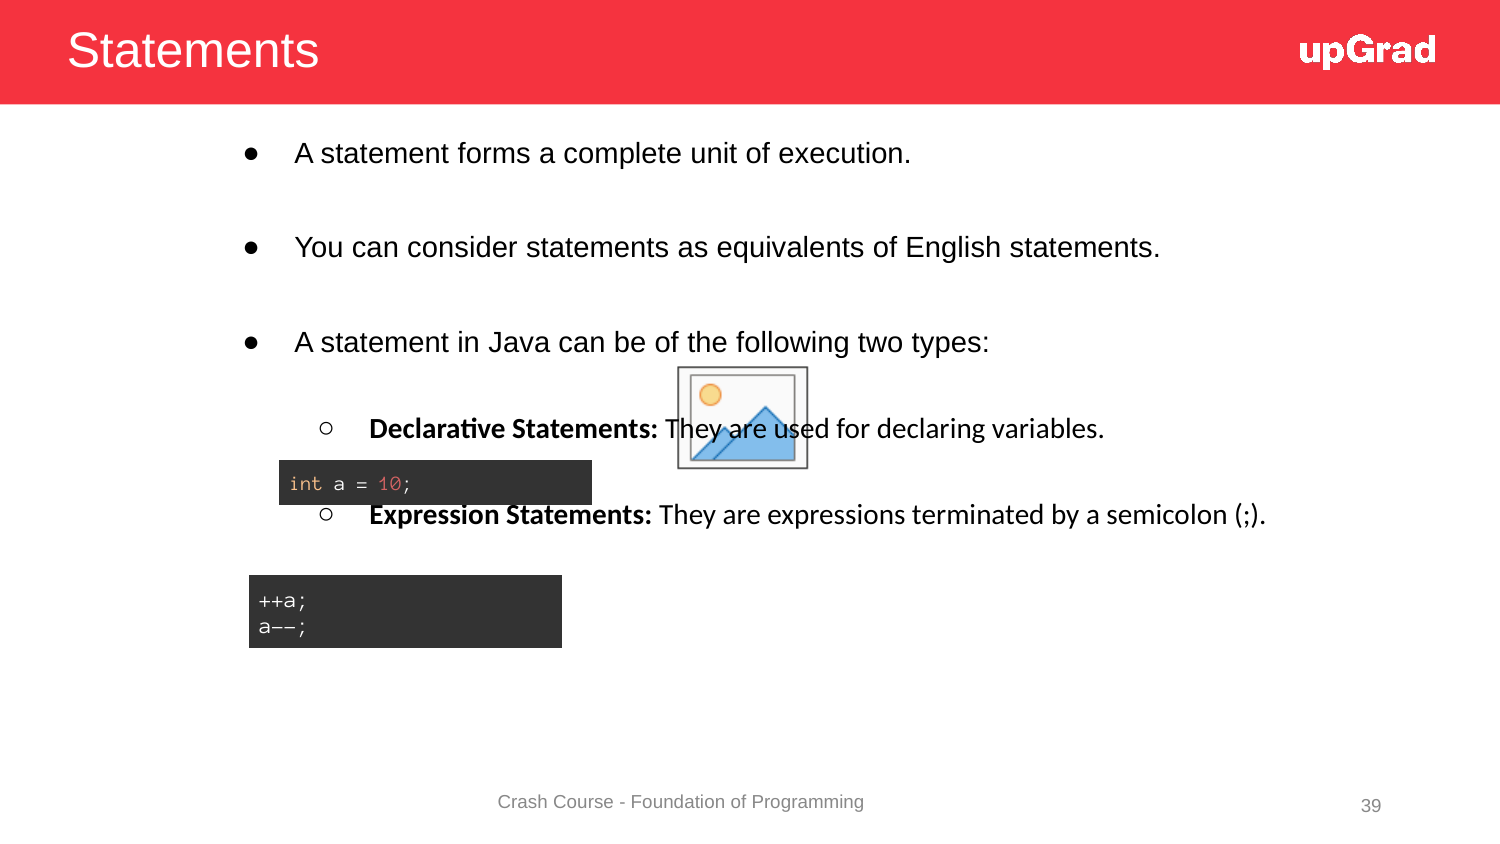

# Statements
A statement forms a complete unit of execution.

You can consider statements as equivalents of English statements.

A statement in Java can be of the following two types:

Declarative Statements: They are used for declaring variables.

Expression Statements: They are expressions terminated by a semicolon (;).

| int a = 10; |
| --- |
| ++a; a--; |
| --- |
39
Crash Course - Foundation of Programming